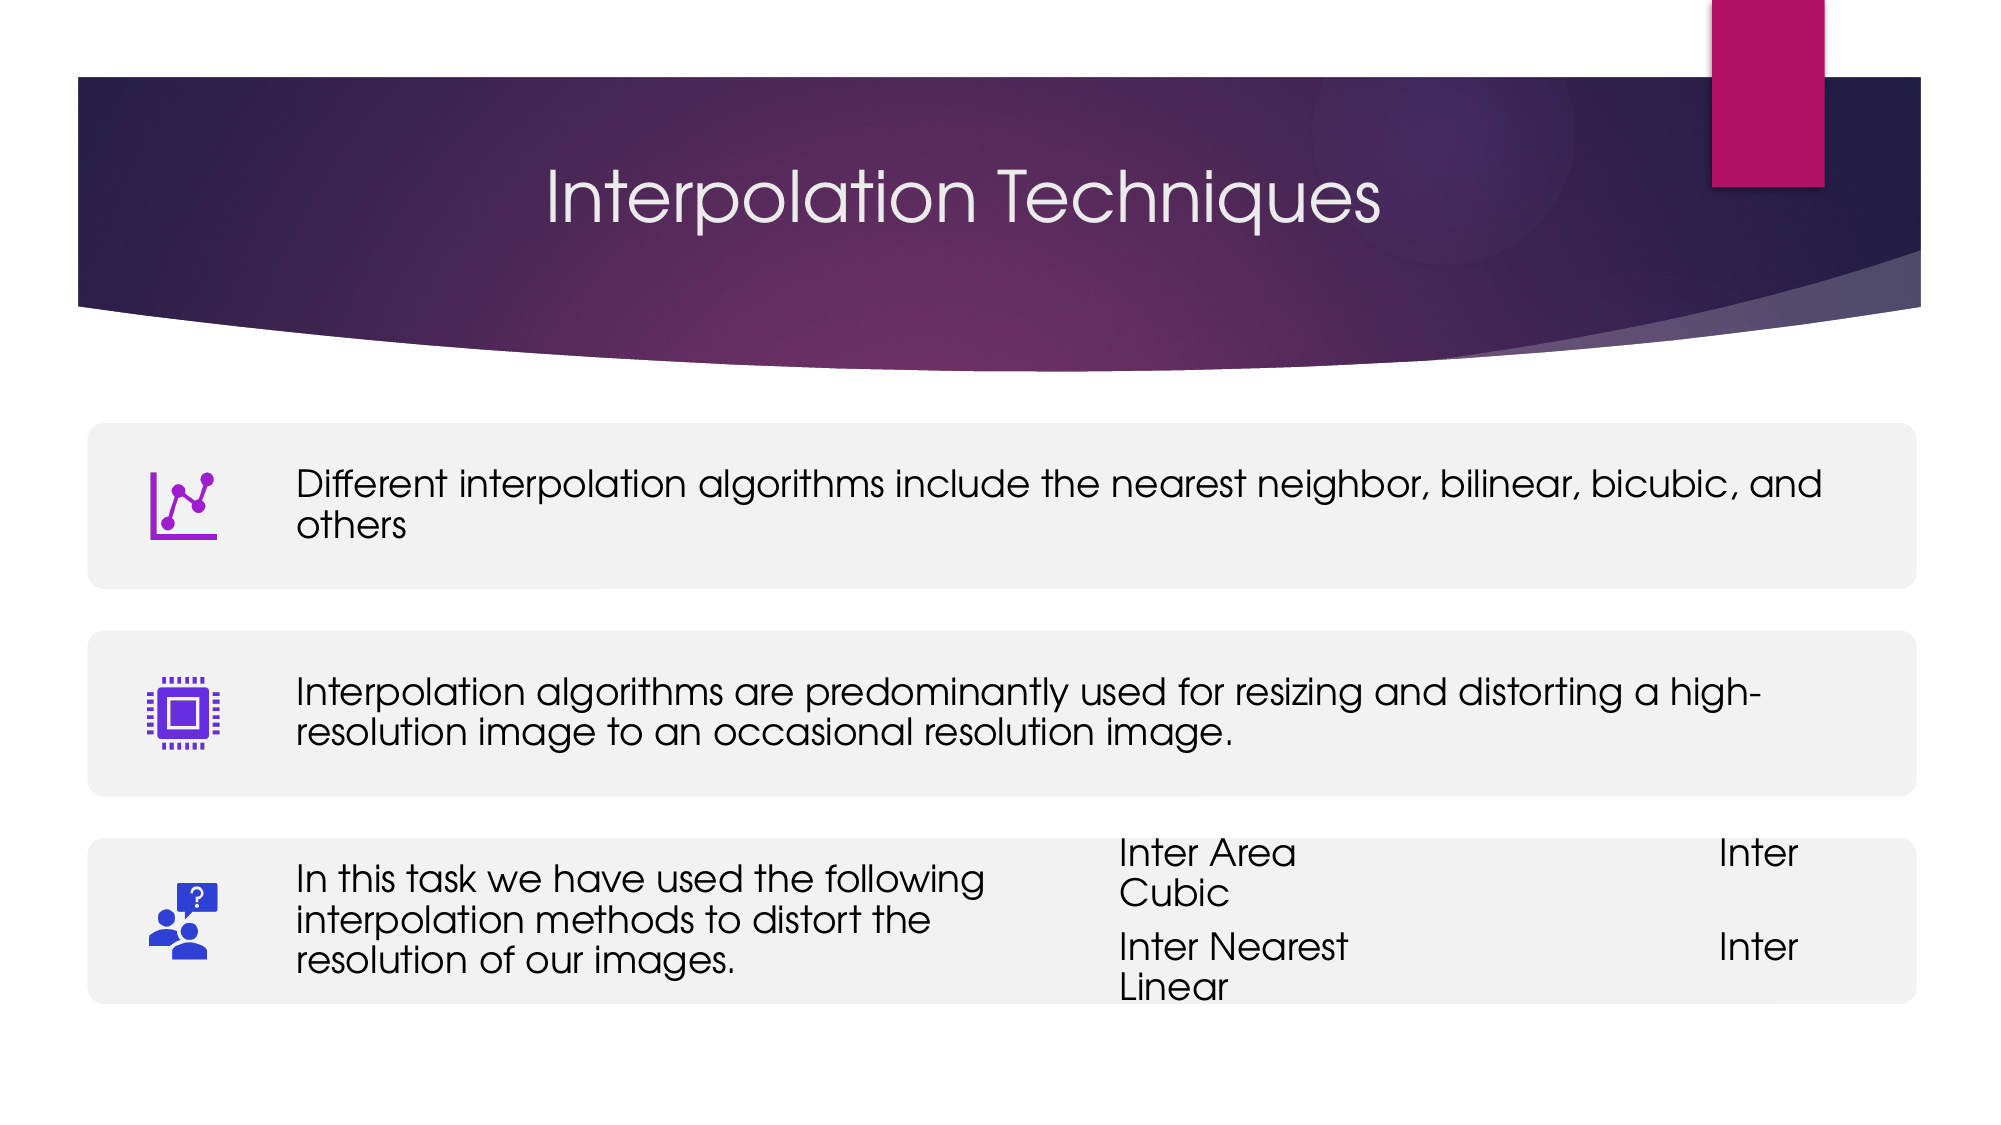

# Interpolation Techniques
Different interpolation algorithms include the nearest neighbor, bilinear, bicubic, and others
Interpolation algorithms are predominantly used for resizing and distorting a high-resolution image to an occasional resolution image.
In this task we have used the following interpolation methods to distort the resolution of our images.
Inter Area			Inter Cubic
Inter Nearest			Inter Linear